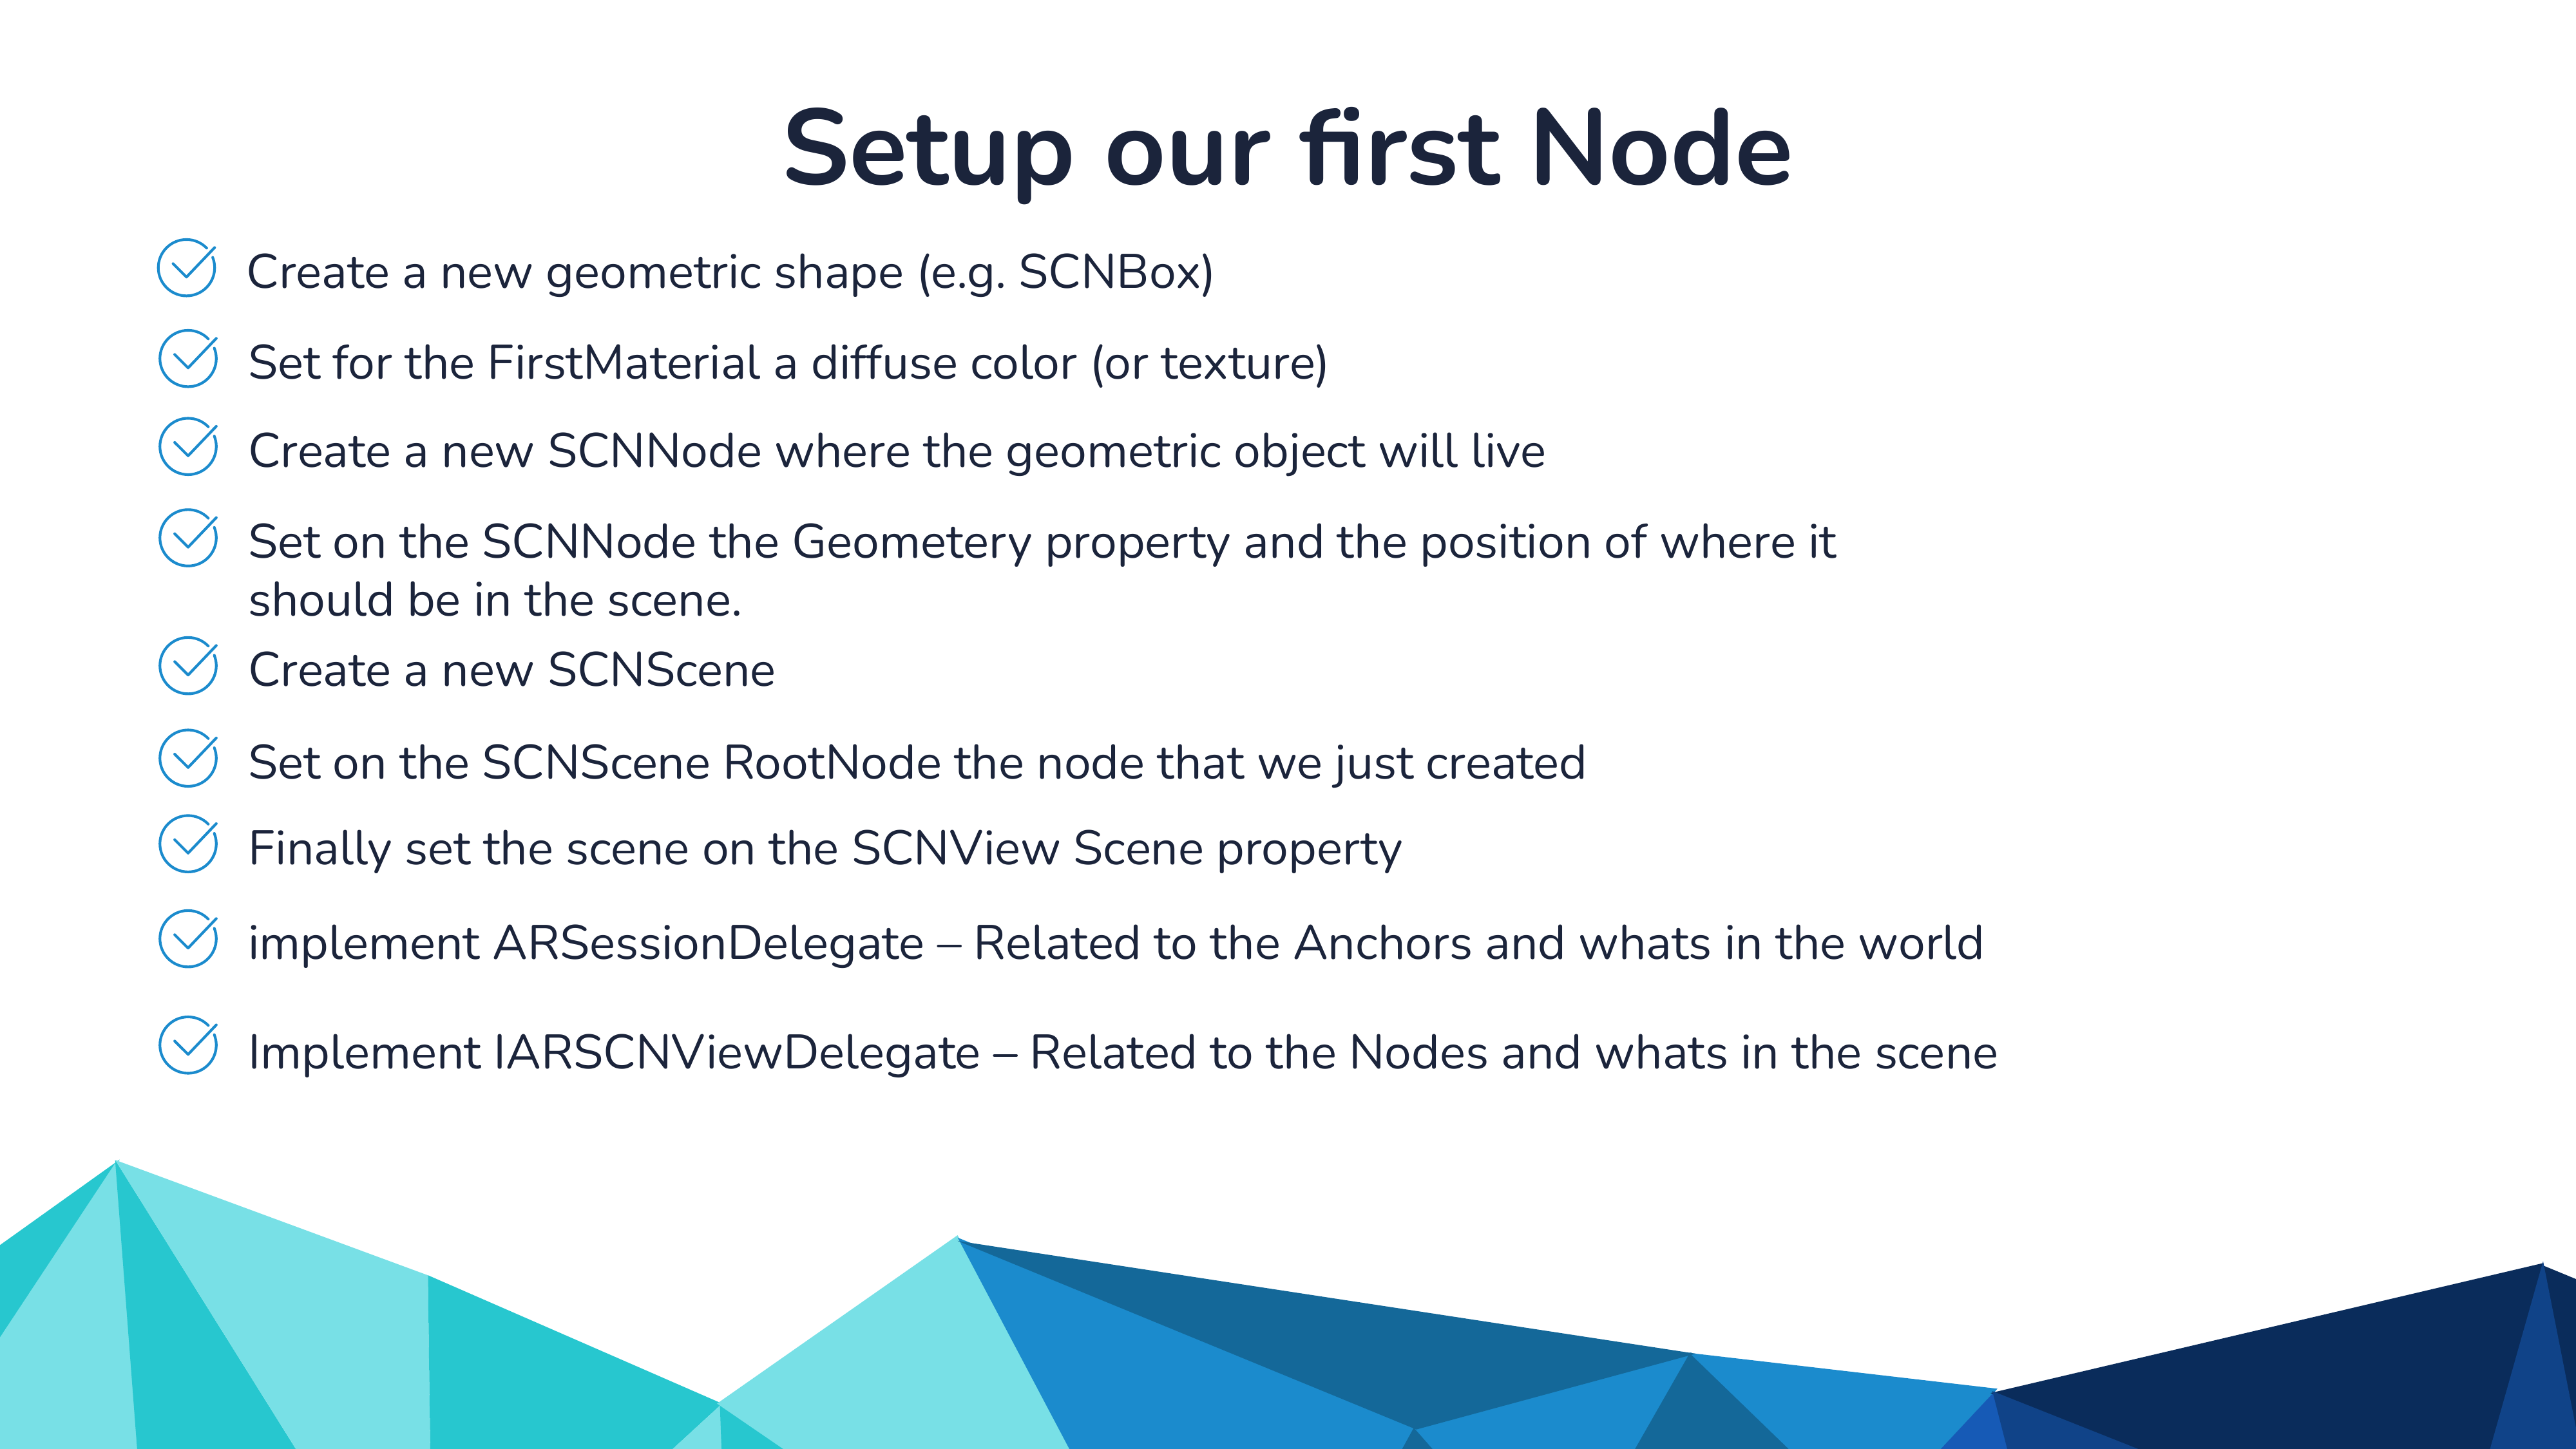

Setup our first Node
Create a new geometric shape (e.g. SCNBox)

Set for the FirstMaterial a diffuse color (or texture)

Create a new SCNNode where the geometric object will live

Set on the SCNNode the Geometery property and the position of where it should be in the scene.

Create a new SCNScene

Set on the SCNScene RootNode the node that we just created

Finally set the scene on the SCNView Scene property

implement ARSessionDelegate – Related to the Anchors and whats in the world

Implement IARSCNViewDelegate – Related to the Nodes and whats in the scene